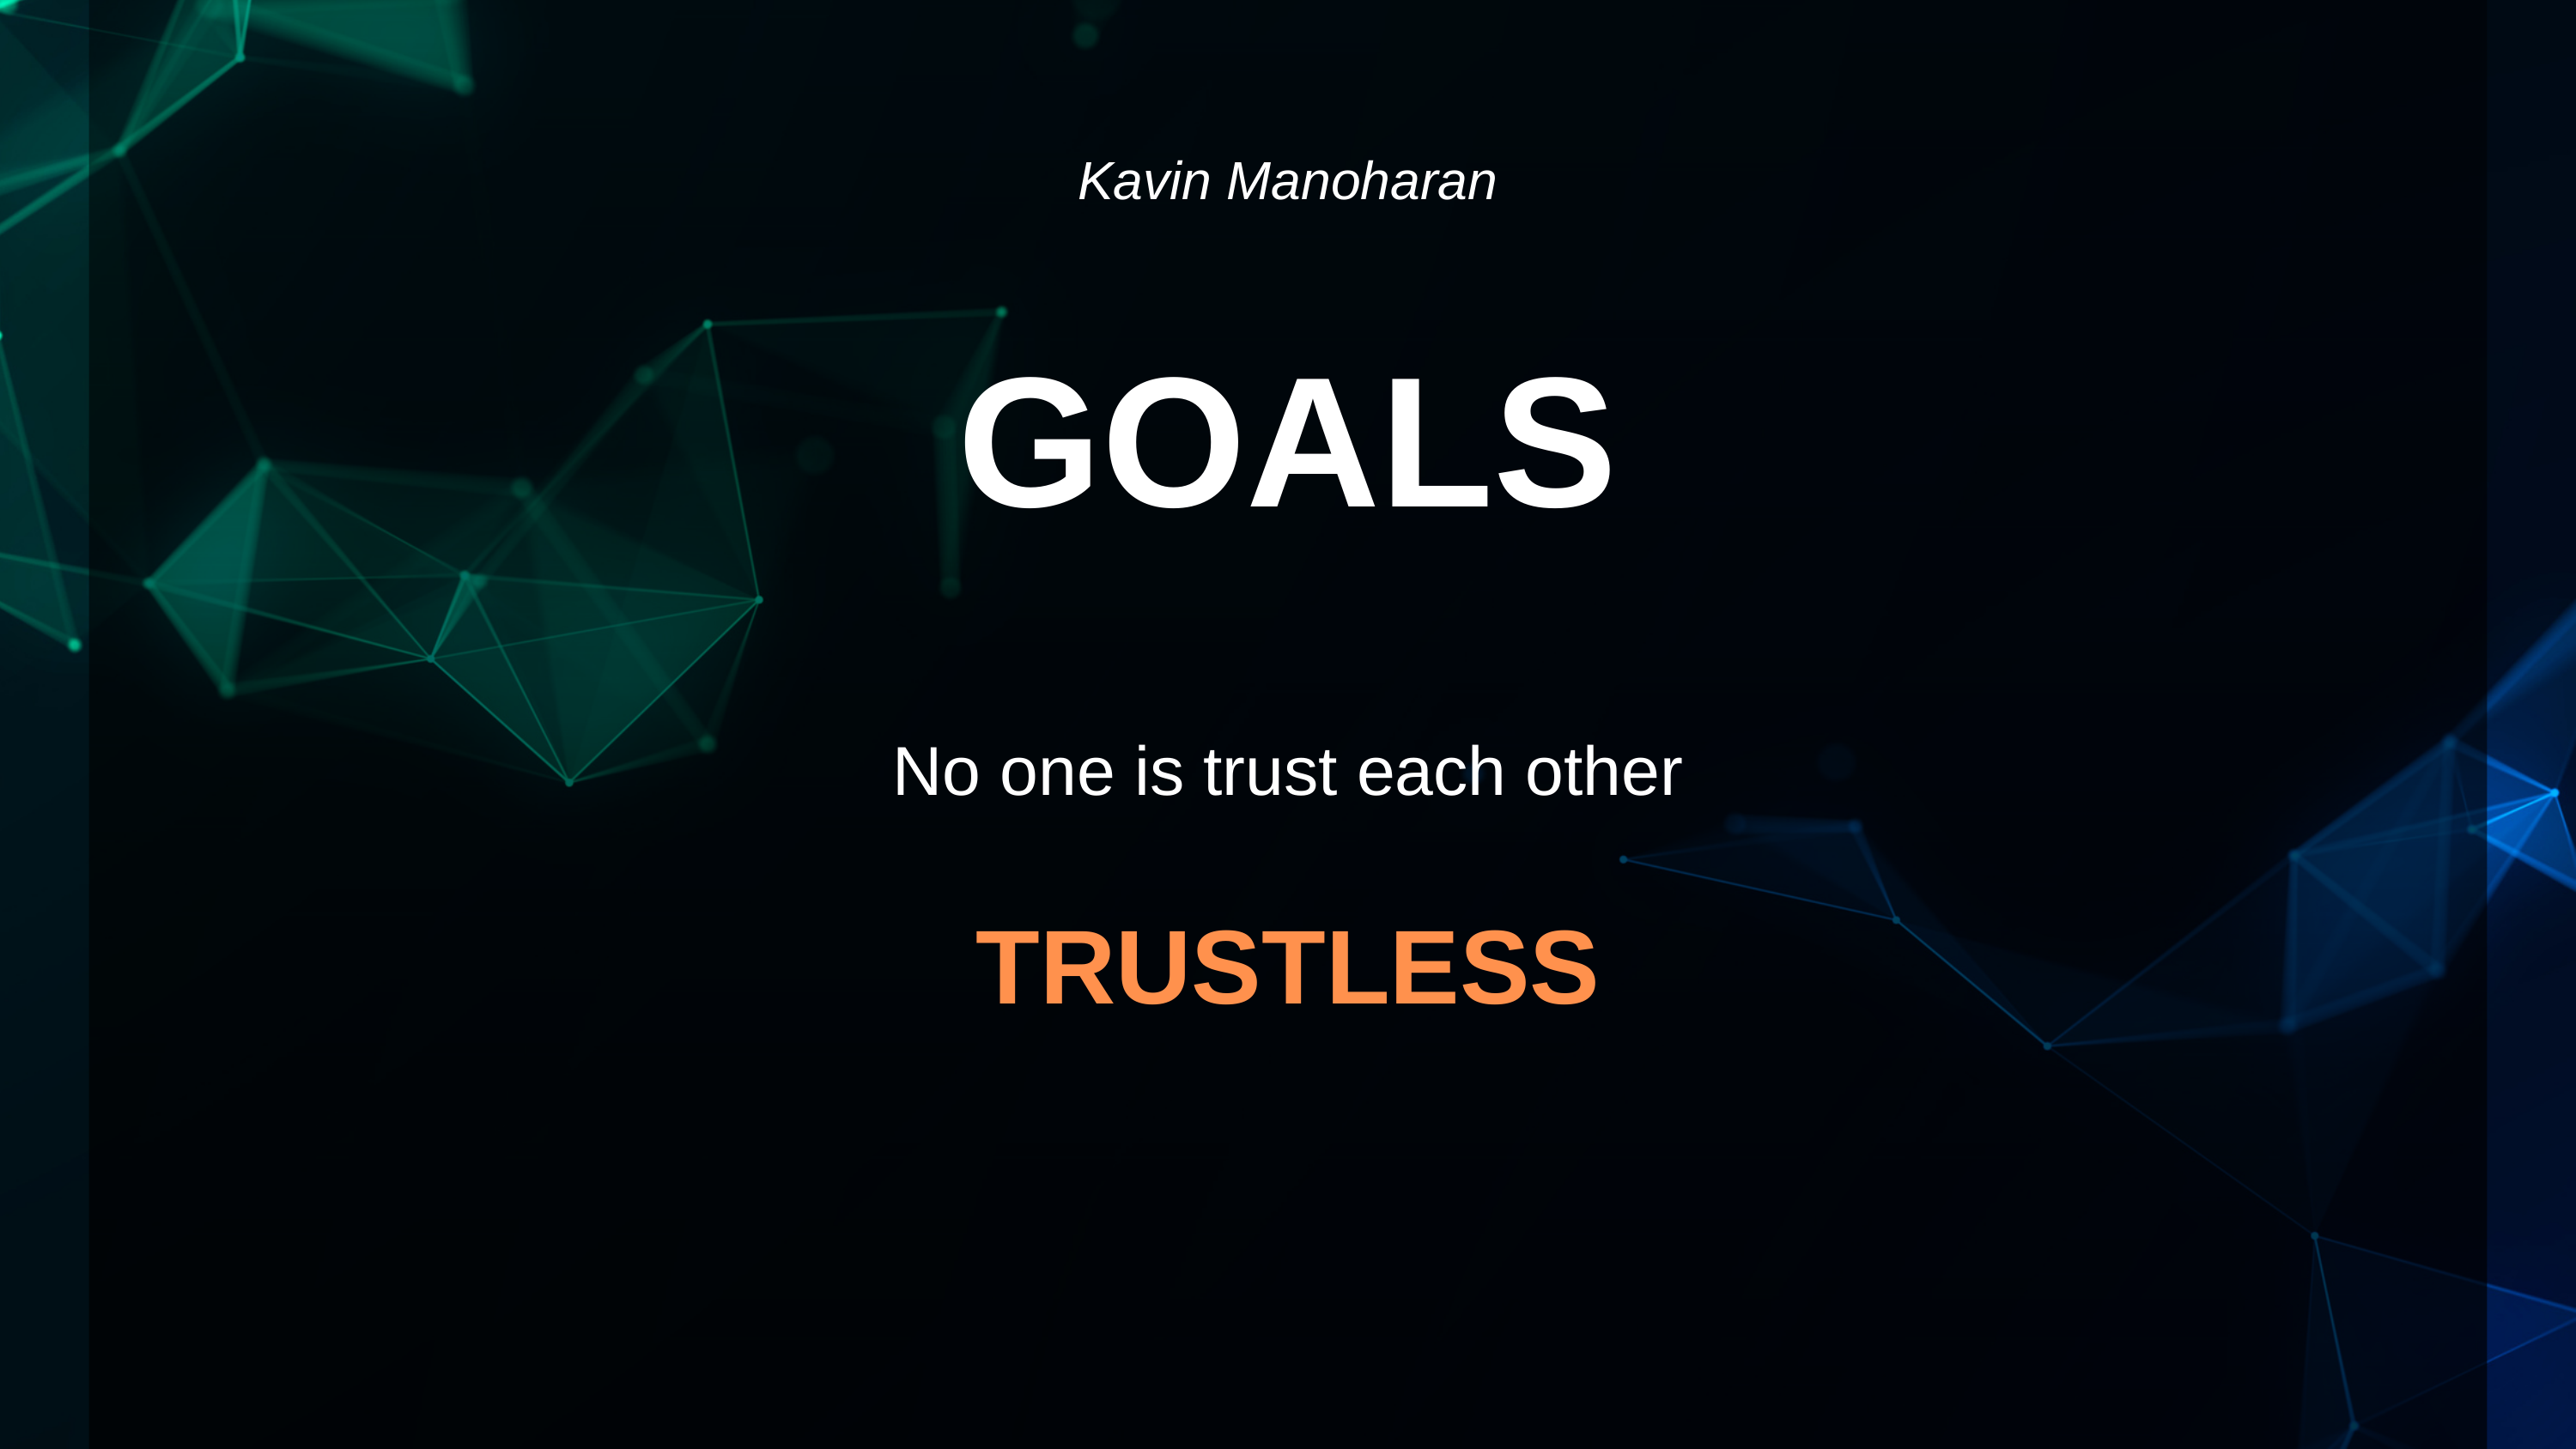

Kavin Manoharan
GOALS
No one is trust each other

TRUSTLESS